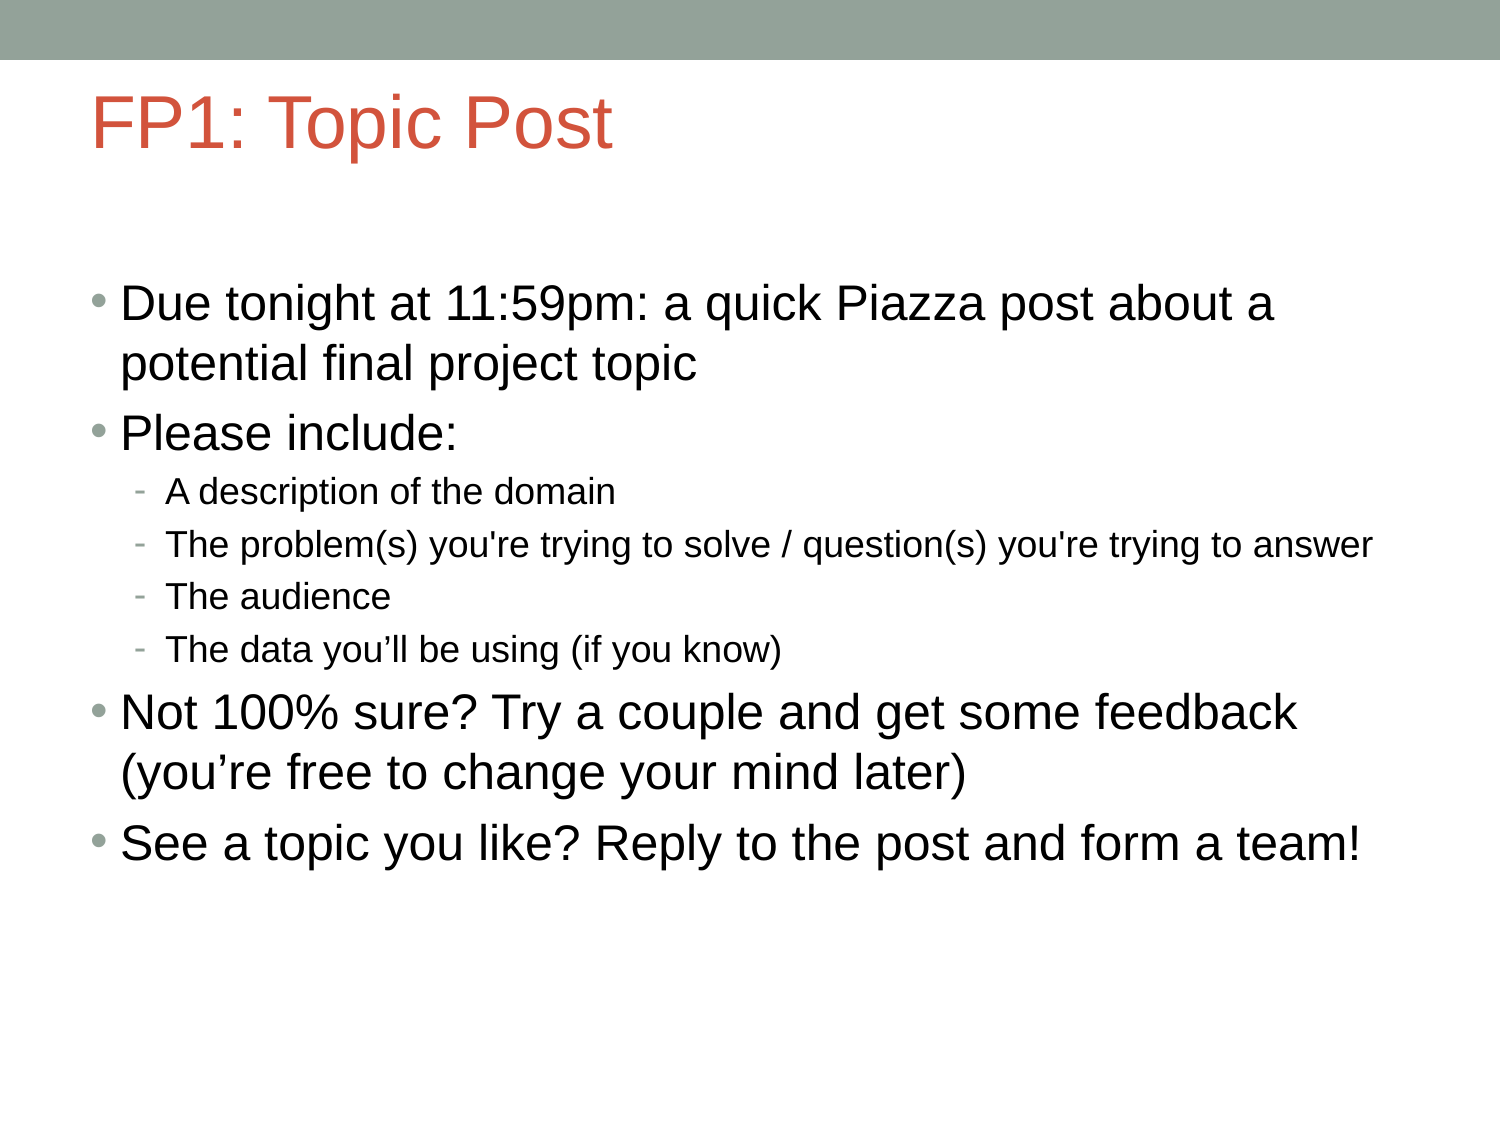

# FP1: Topic Post
Due tonight at 11:59pm: a quick Piazza post about a potential final project topic
Please include:
A description of the domain
The problem(s) you're trying to solve / question(s) you're trying to answer
The audience
The data you’ll be using (if you know)
Not 100% sure? Try a couple and get some feedback (you’re free to change your mind later)
See a topic you like? Reply to the post and form a team!